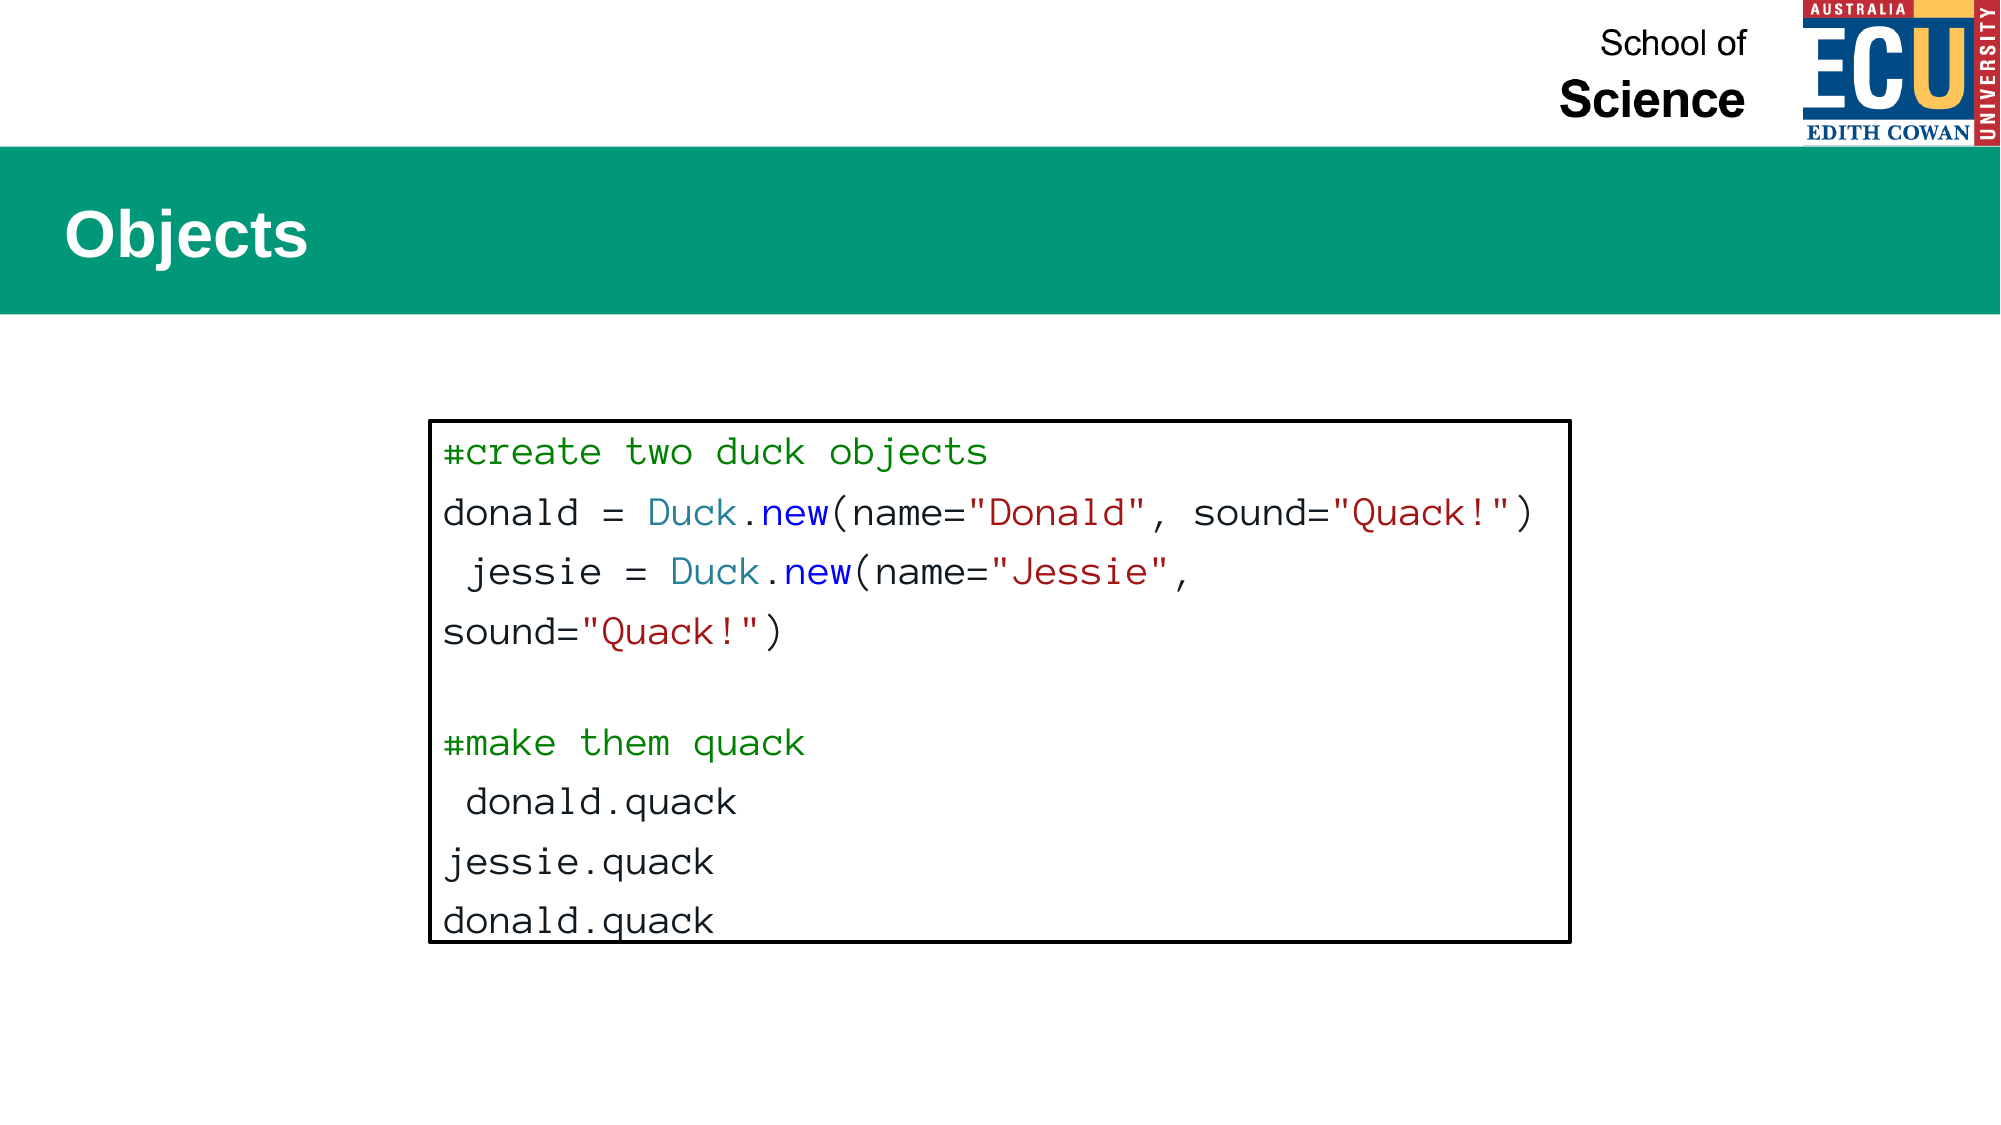

# Objects
#create two duck objects
donald = Duck.new(name="Donald", sound="Quack!")  jessie = Duck.new(name="Jessie", sound="Quack!")

#make them quack  donald.quack  jessie.quack  donald.quack